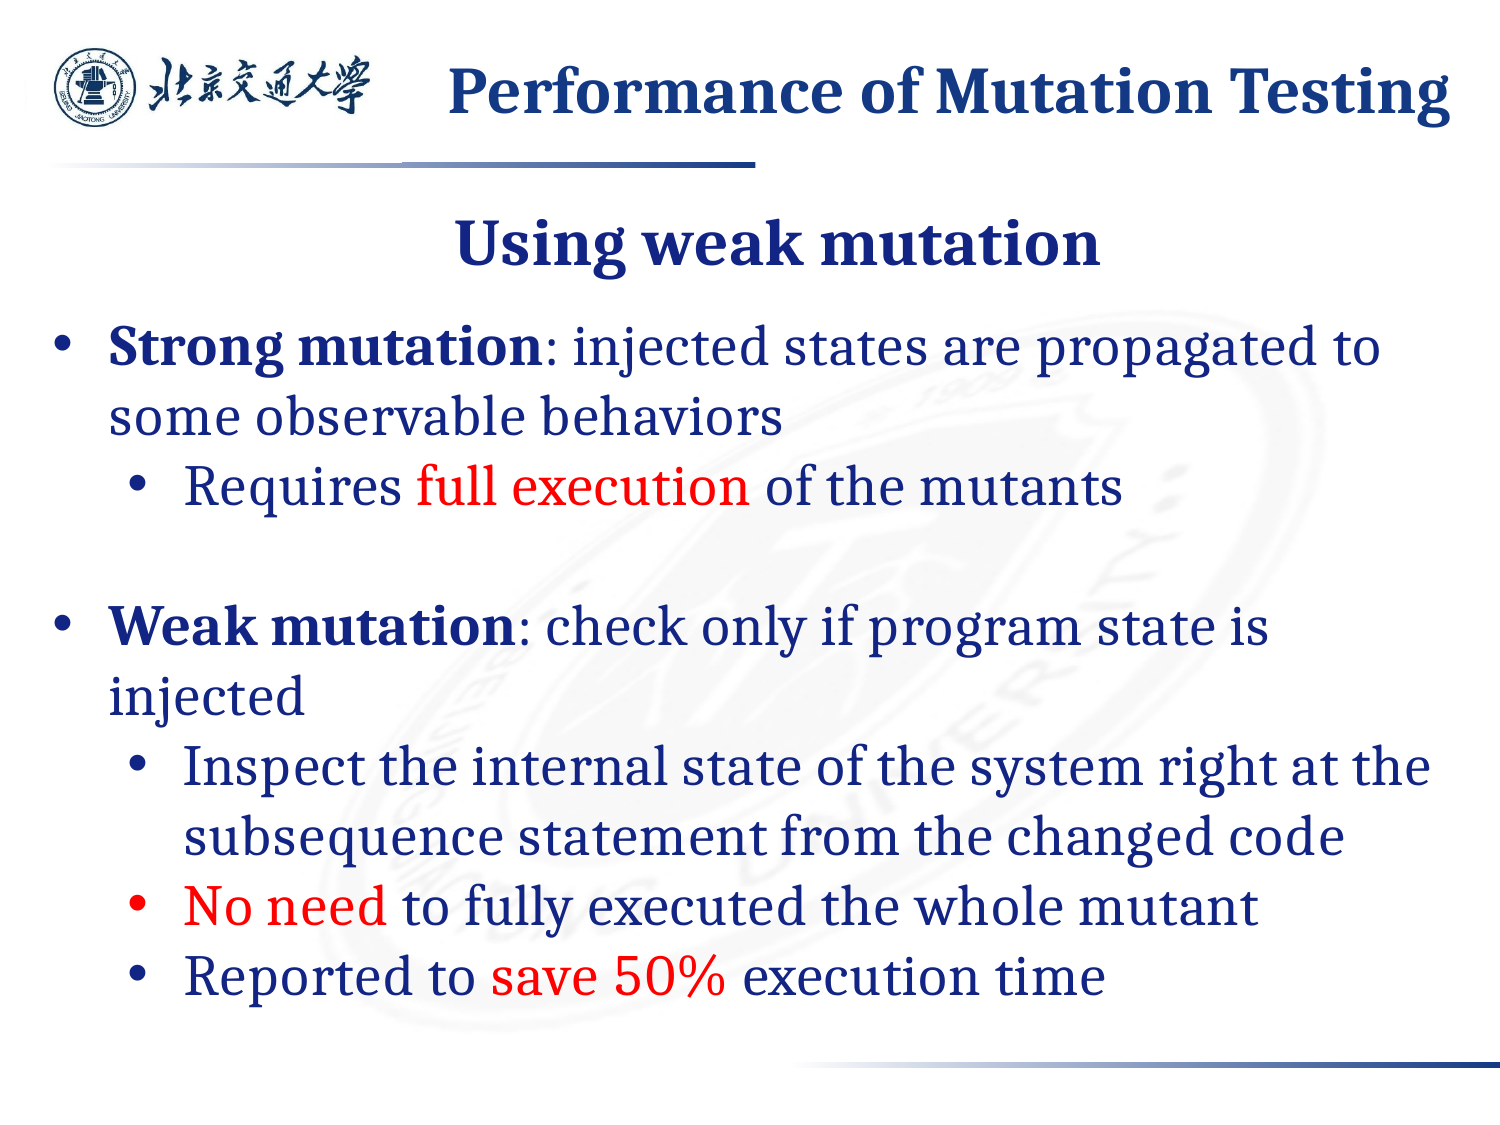

# Performance of Mutation Testing
Using weak mutation
Strong mutation: injected states are propagated to some observable behaviors
Requires full execution of the mutants

Weak mutation: check only if program state is injected
Inspect the internal state of the system right at the subsequence statement from the changed code
No need to fully executed the whole mutant
Reported to save 50% execution time